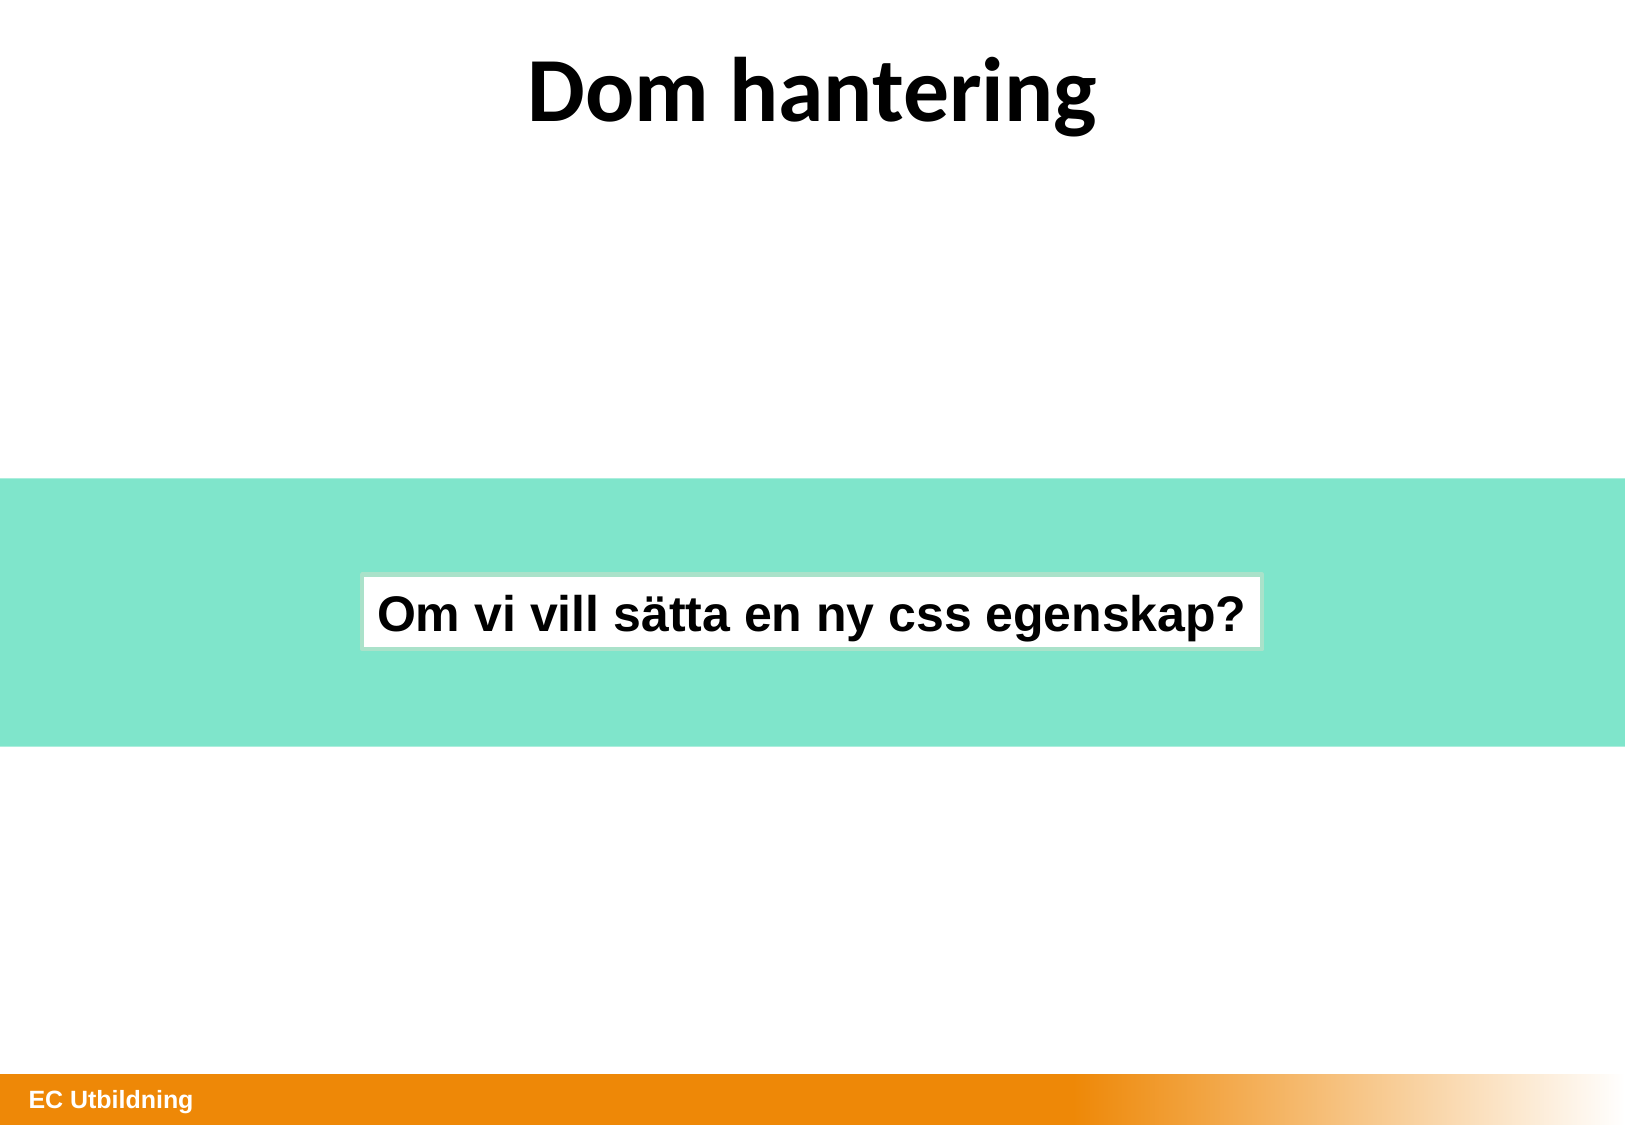

# Dom hantering

Om vi vill sätta en ny css egenskap?
EC Utbildning